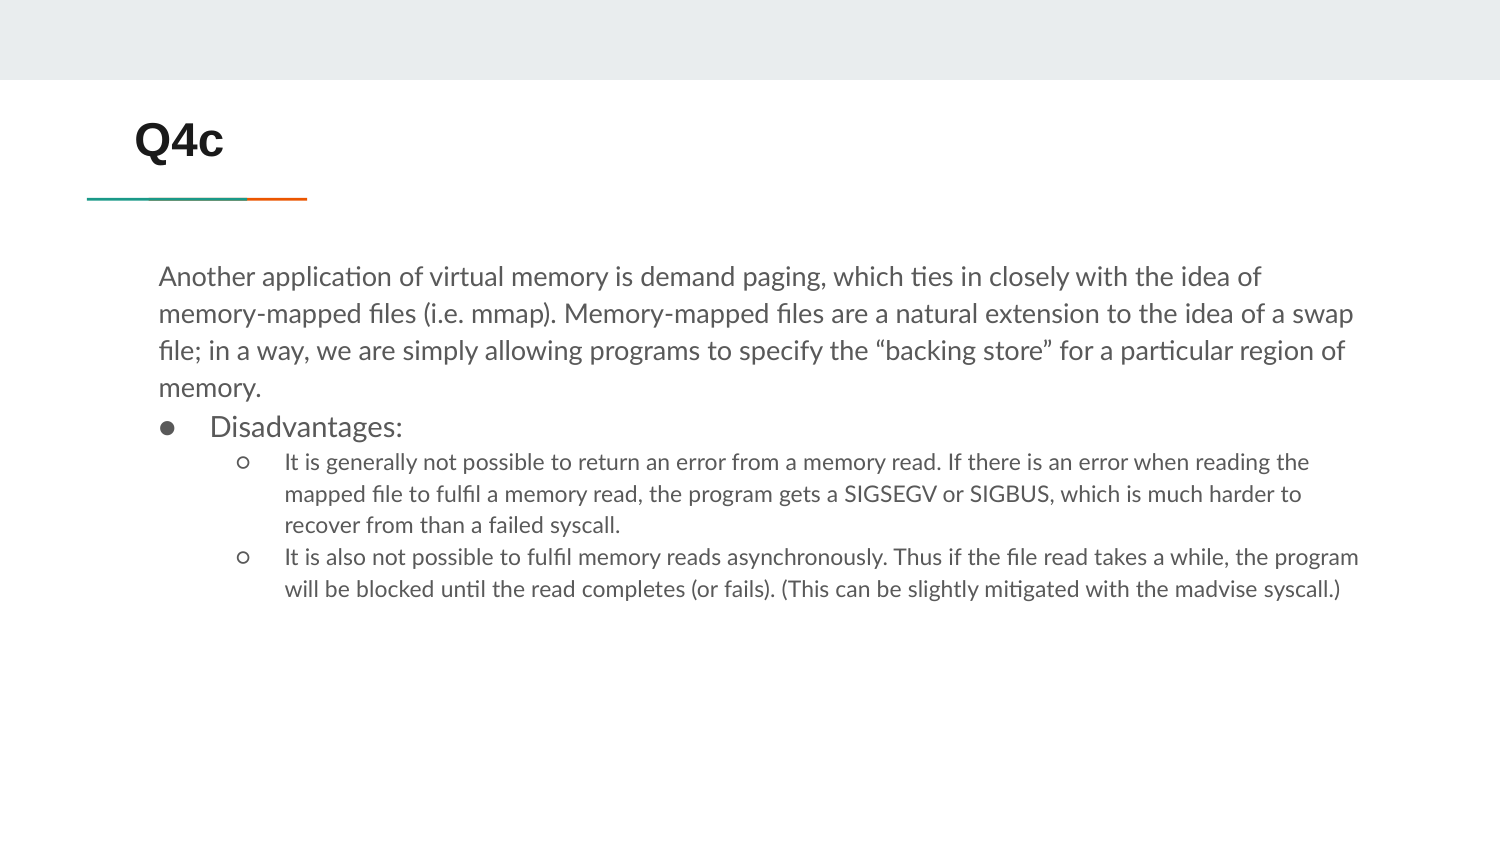

# Q4c
Another application of virtual memory is demand paging, which ties in closely with the idea of memory-mapped files (i.e. mmap). Memory-mapped files are a natural extension to the idea of a swap file; in a way, we are simply allowing programs to specify the “backing store” for a particular region of memory.
Disadvantages:
It is generally not possible to return an error from a memory read. If there is an error when reading the mapped file to fulfil a memory read, the program gets a SIGSEGV or SIGBUS, which is much harder to recover from than a failed syscall.
It is also not possible to fulfil memory reads asynchronously. Thus if the file read takes a while, the program will be blocked until the read completes (or fails). (This can be slightly mitigated with the madvise syscall.)